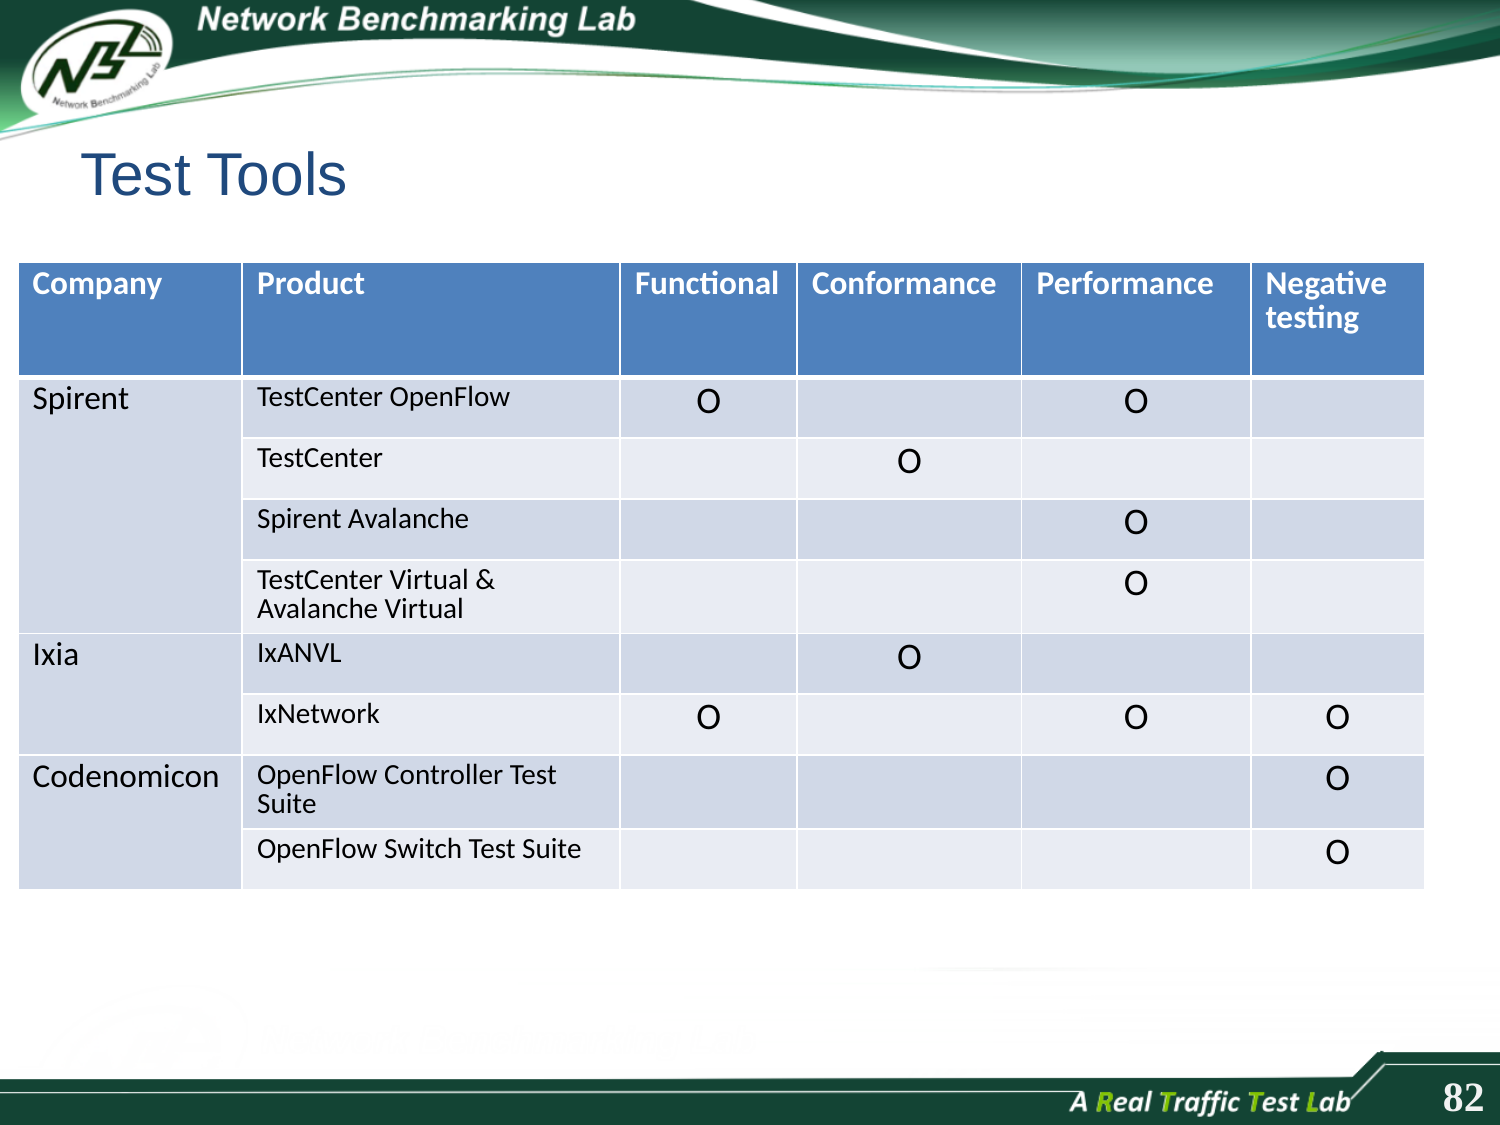

# Test Tools
| Company | Product | Functional | Conformance | Performance | Negative testing |
| --- | --- | --- | --- | --- | --- |
| Spirent | TestCenter OpenFlow | O |  | O |  |
|  | TestCenter |  | O |  |  |
|  | Spirent Avalanche |  |  | O |  |
|  | TestCenter Virtual & Avalanche Virtual |  |  | O |  |
| Ixia | IxANVL |  | O |  |  |
|  | IxNetwork | O |  | O | O |
| Codenomicon | OpenFlow Controller Test Suite |  |  |  | O |
|  | OpenFlow Switch Test Suite |  |  |  | O |
82